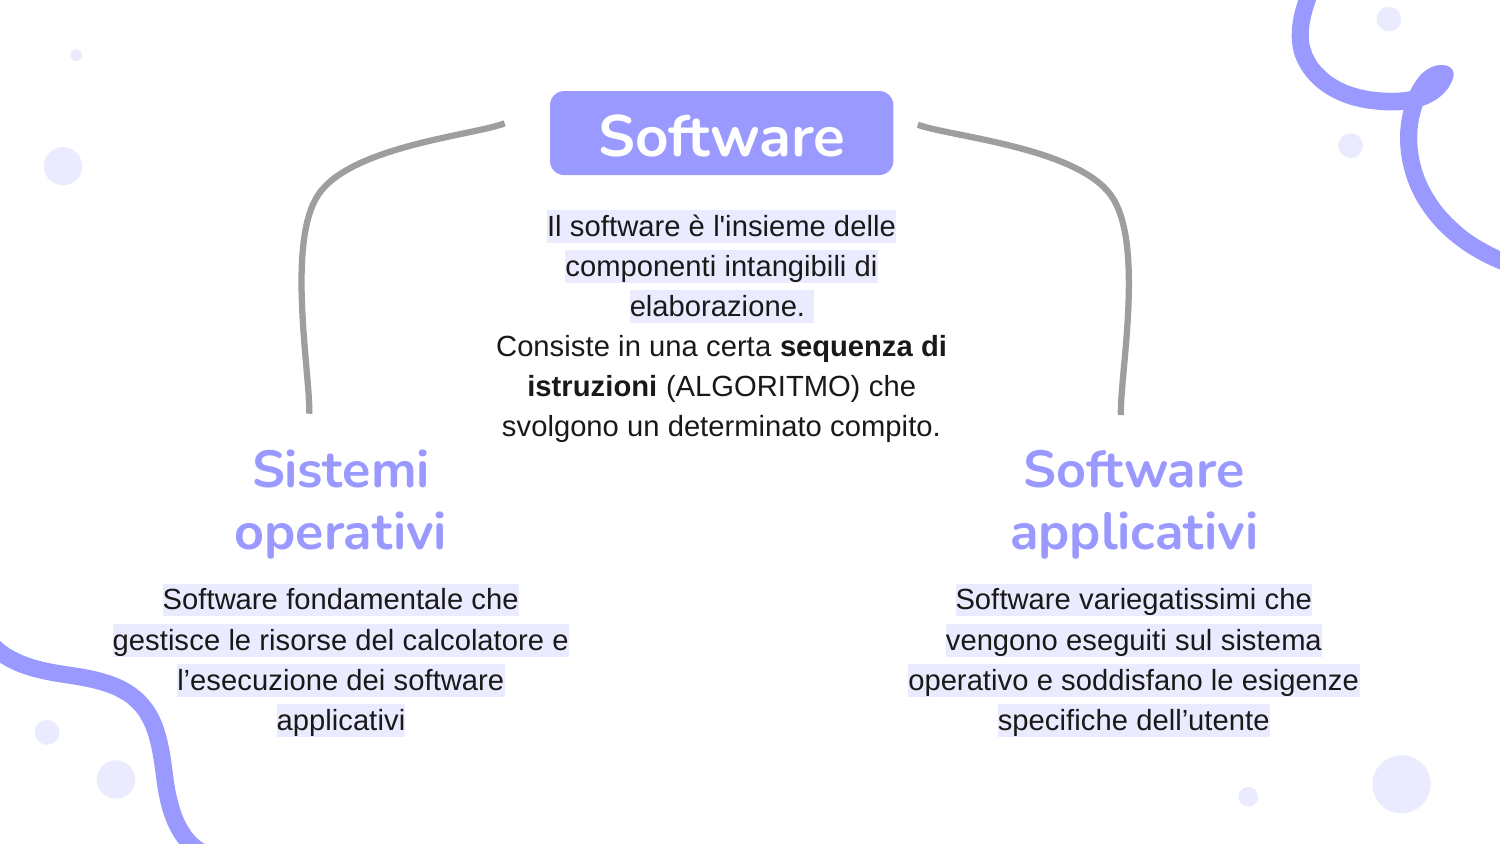

Software

Il software è l'insieme delle componenti intangibili di elaborazione.
Consiste in una certa sequenza di istruzioni (ALGORITMO) che svolgono un determinato compito.
Software applicativi
Sistemi operativi
Software fondamentale che gestisce le risorse del calcolatore e l’esecuzione dei software applicativi
Software variegatissimi che vengono eseguiti sul sistema operativo e soddisfano le esigenze specifiche dell’utente